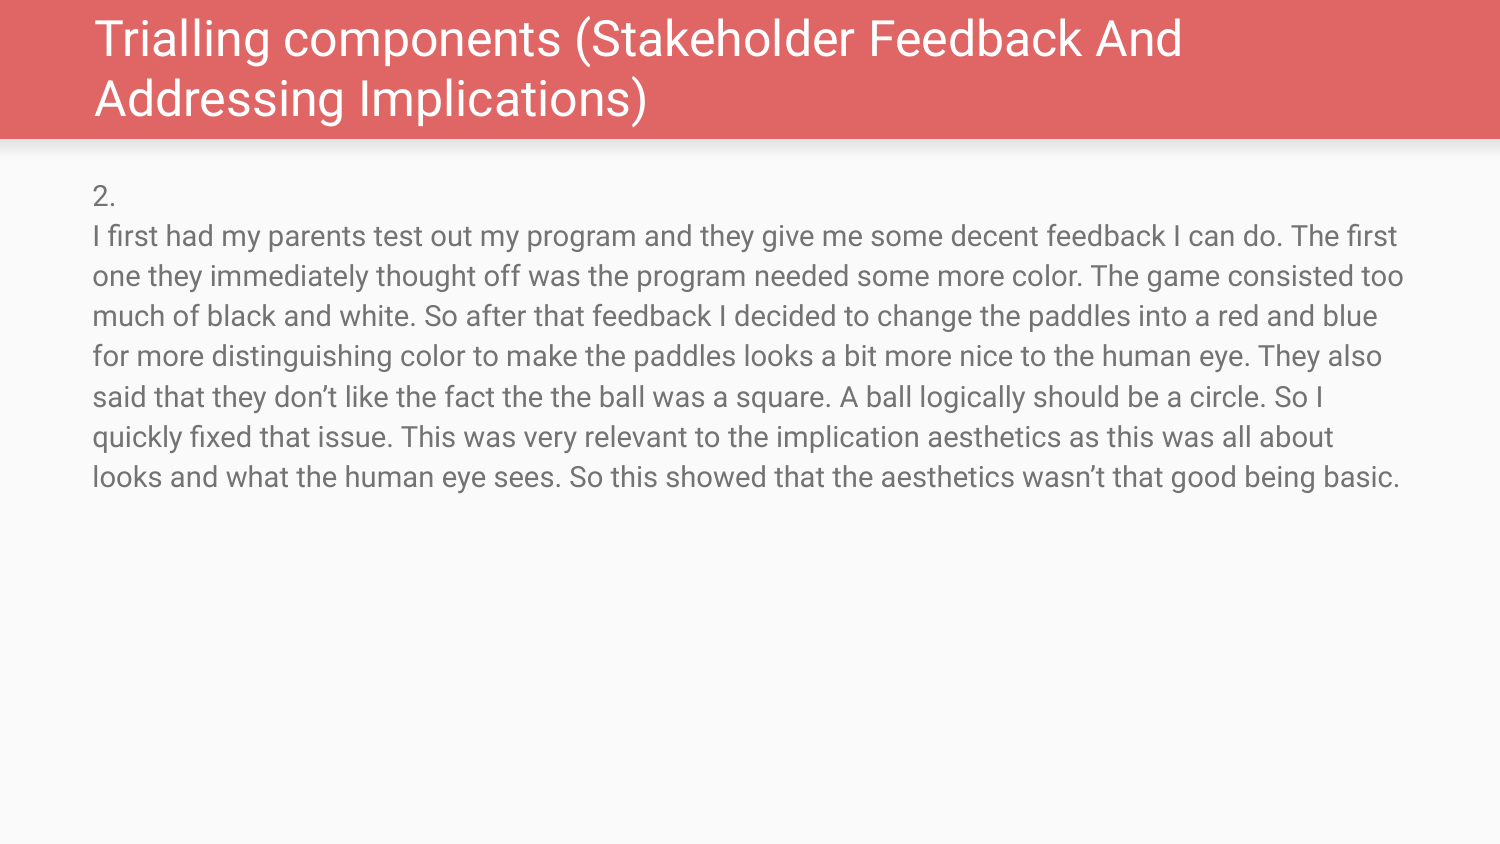

# Trialling components (Stakeholder Feedback And Addressing Implications)
2.
I first had my parents test out my program and they give me some decent feedback I can do. The first one they immediately thought off was the program needed some more color. The game consisted too much of black and white. So after that feedback I decided to change the paddles into a red and blue for more distinguishing color to make the paddles looks a bit more nice to the human eye. They also said that they don’t like the fact the the ball was a square. A ball logically should be a circle. So I quickly fixed that issue. This was very relevant to the implication aesthetics as this was all about looks and what the human eye sees. So this showed that the aesthetics wasn’t that good being basic.